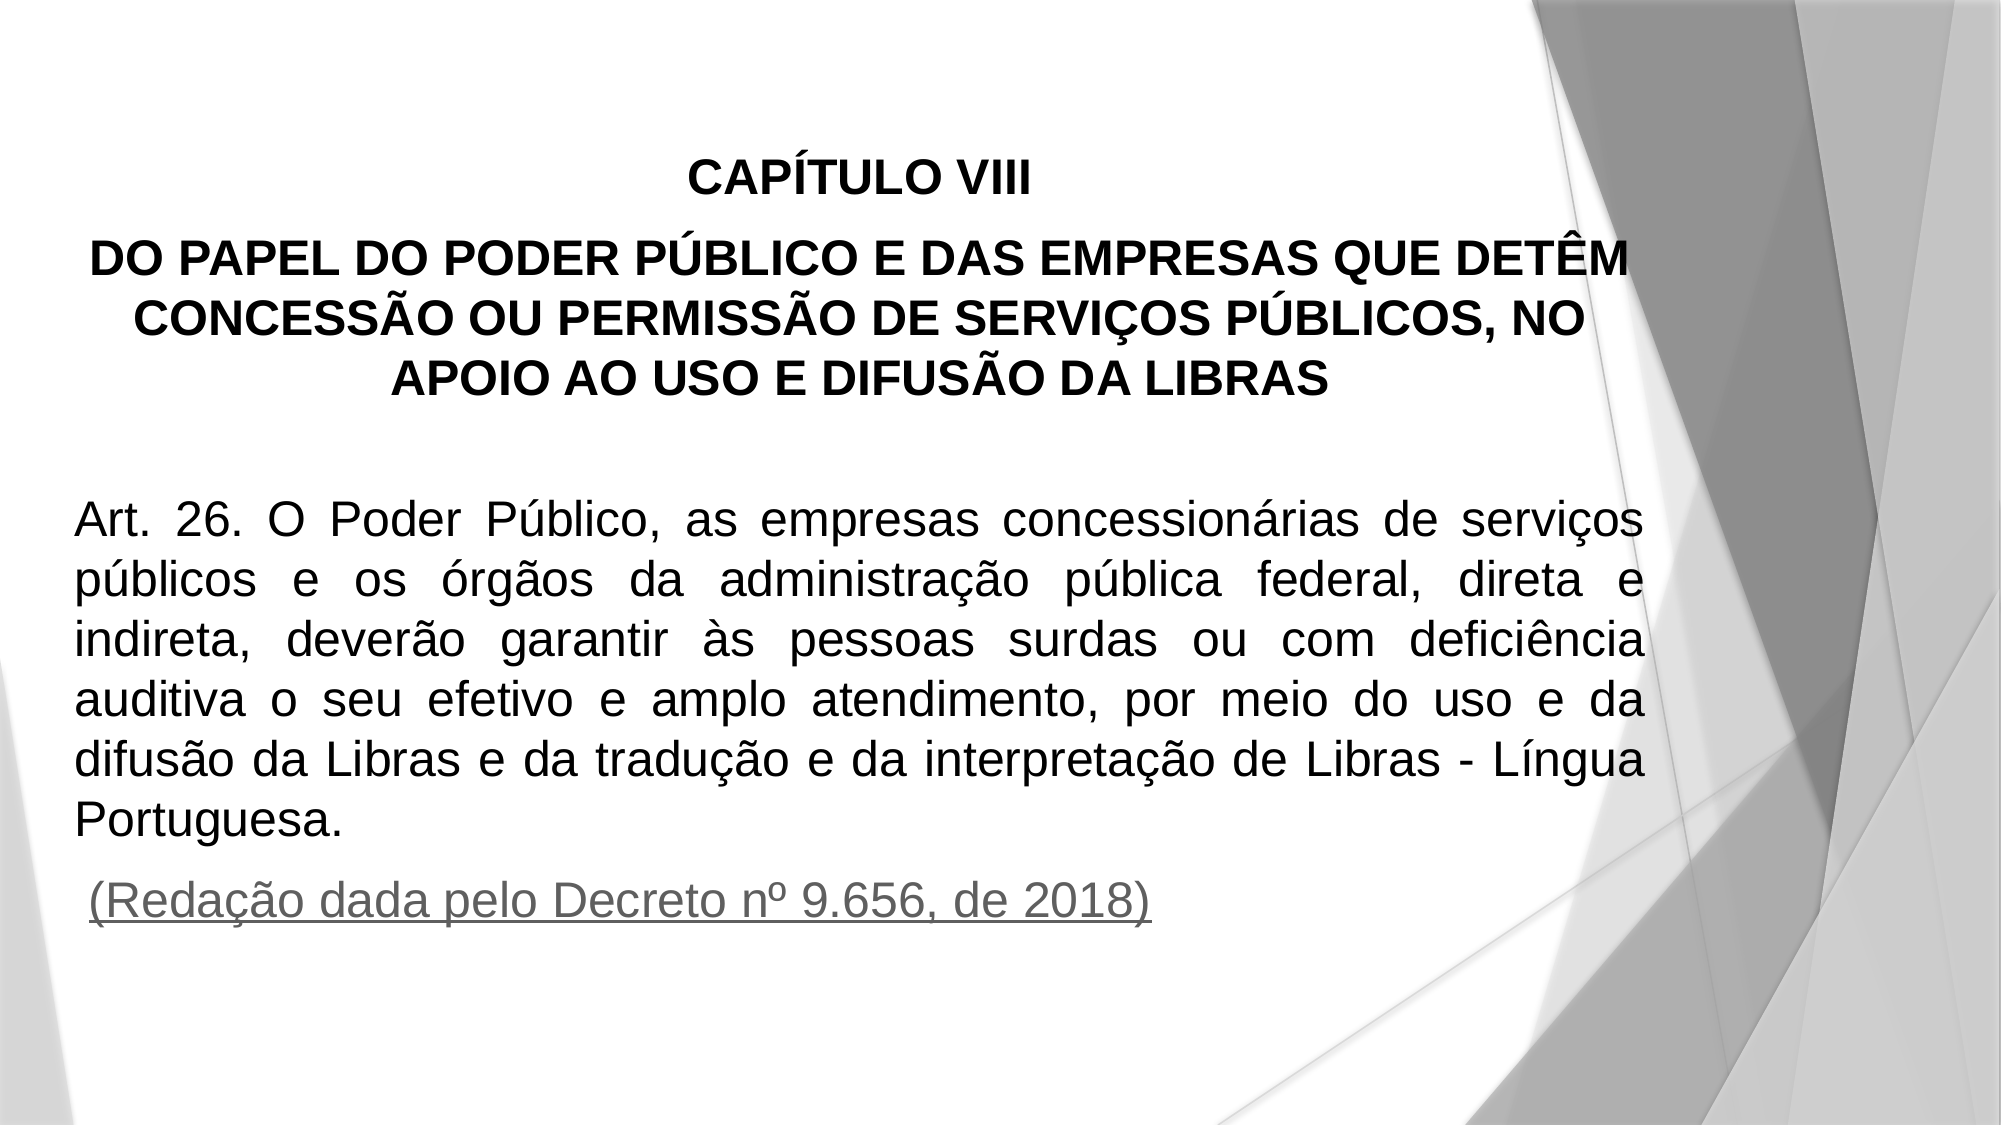

CAPÍTULO VIII
DO PAPEL DO PODER PÚBLICO E DAS EMPRESAS QUE DETÊM CONCESSÃO OU PERMISSÃO DE SERVIÇOS PÚBLICOS, NO APOIO AO USO E DIFUSÃO DA LIBRAS
Art. 26. O Poder Público, as empresas concessionárias de serviços públicos e os órgãos da administração pública federal, direta e indireta, deverão garantir às pessoas surdas ou com deficiência auditiva o seu efetivo e amplo atendimento, por meio do uso e da difusão da Libras e da tradução e da interpretação de Libras - Língua Portuguesa.
 (Redação dada pelo Decreto nº 9.656, de 2018)